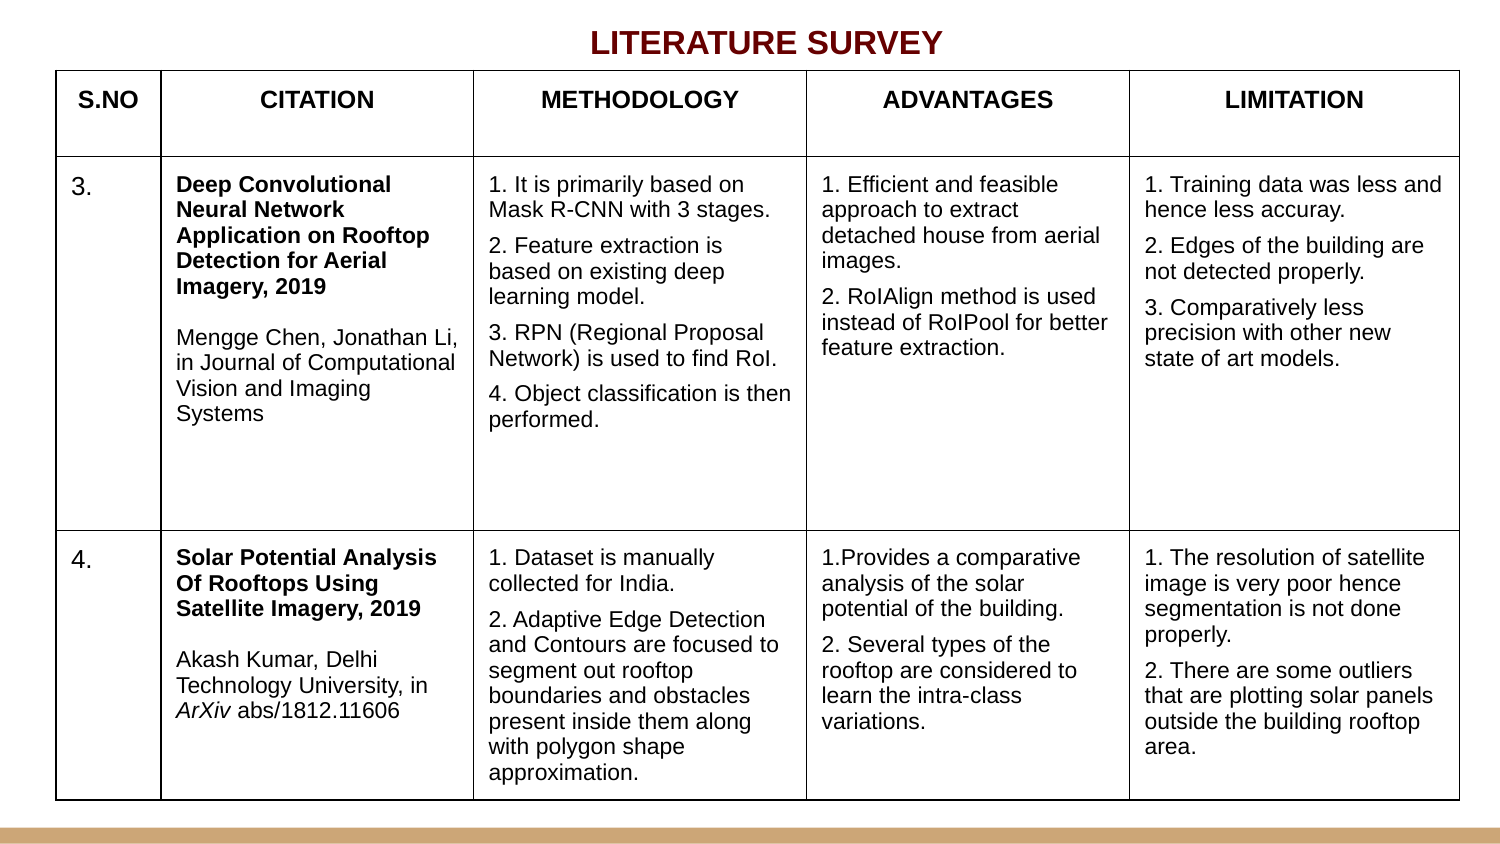

LITERATURE SURVEY
| S.NO | CITATION | METHODOLOGY | ADVANTAGES | LIMITATION |
| --- | --- | --- | --- | --- |
| 3. | Deep Convolutional Neural Network Application on Rooftop Detection for Aerial Imagery, 2019 Mengge Chen, Jonathan Li, in Journal of Computational Vision and Imaging Systems | 1. It is primarily based on Mask R-CNN with 3 stages. 2. Feature extraction is based on existing deep learning model. 3. RPN (Regional Proposal Network) is used to find RoI. 4. Object classification is then performed. | 1. Efficient and feasible approach to extract detached house from aerial images. 2. RoIAlign method is used instead of RoIPool for better feature extraction. | 1. Training data was less and hence less accuray. 2. Edges of the building are not detected properly. 3. Comparatively less precision with other new state of art models. |
| 4. | Solar Potential Analysis Of Rooftops Using Satellite Imagery, 2019 Akash Kumar, Delhi Technology University, in ArXiv abs/1812.11606 | 1. Dataset is manually collected for India. 2. Adaptive Edge Detection and Contours are focused to segment out rooftop boundaries and obstacles present inside them along with polygon shape approximation. | 1.Provides a comparative analysis of the solar potential of the building. 2. Several types of the rooftop are considered to learn the intra-class variations. | 1. The resolution of satellite image is very poor hence segmentation is not done properly. 2. There are some outliers that are plotting solar panels outside the building rooftop area. |